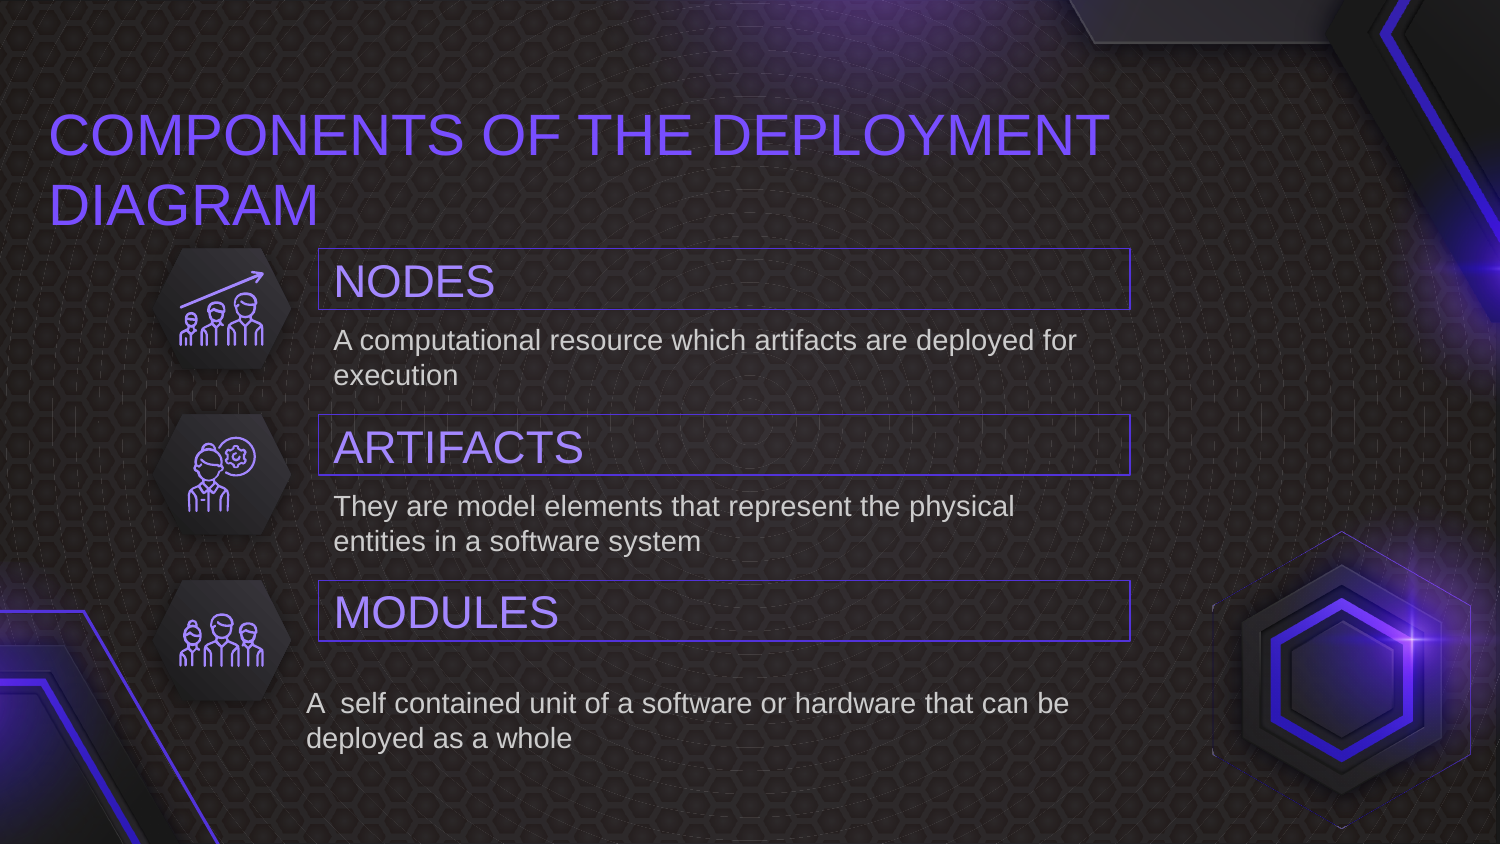

# COMPONENTS OF THE DEPLOYMENT DIAGRAM
NODES

A computational resource which artifacts are deployed for execution
ARTIFACTS

They are model elements that represent the physical entities in a software system
MODULES

A  self contained unit of a software or hardware that can be deployed as a whole